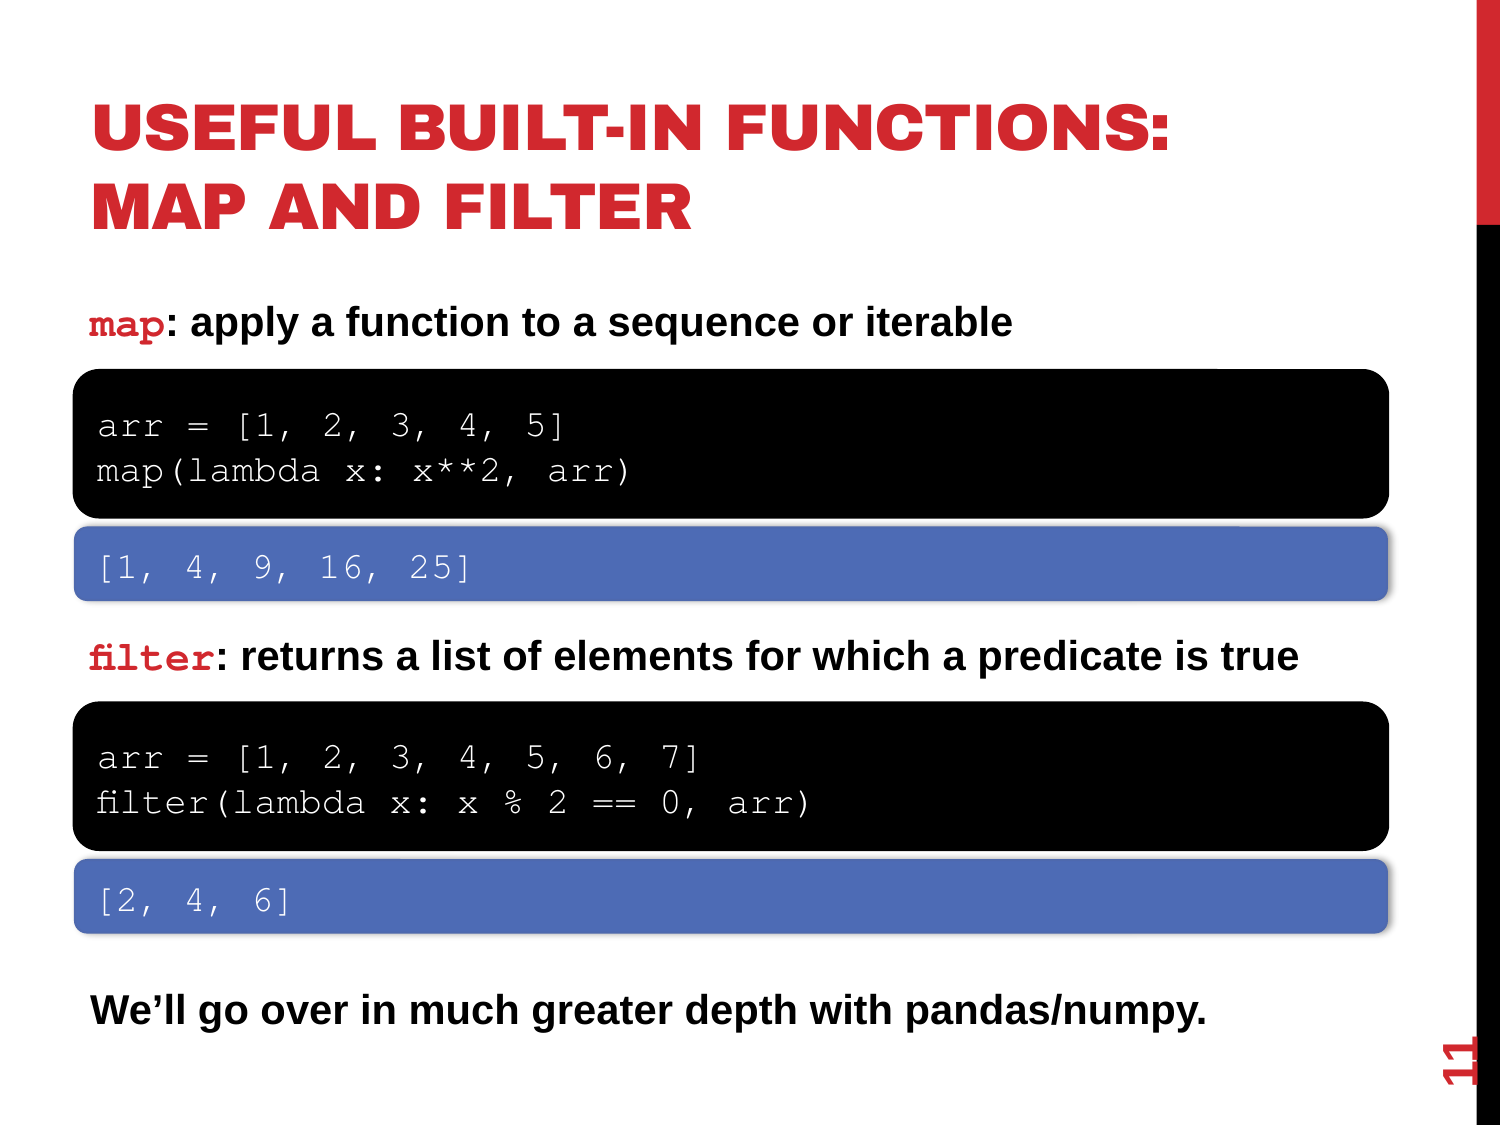

# Useful Built-In Functions: Map and Filter
map: apply a function to a sequence or iterable

filter: returns a list of elements for which a predicate is true

We’ll go over in much greater depth with pandas/numpy.
arr = [1, 2, 3, 4, 5]
map(lambda x: x**2, arr)
[1, 4, 9, 16, 25]
arr = [1, 2, 3, 4, 5, 6, 7]
filter(lambda x: x % 2 == 0, arr)
[2, 4, 6]
11